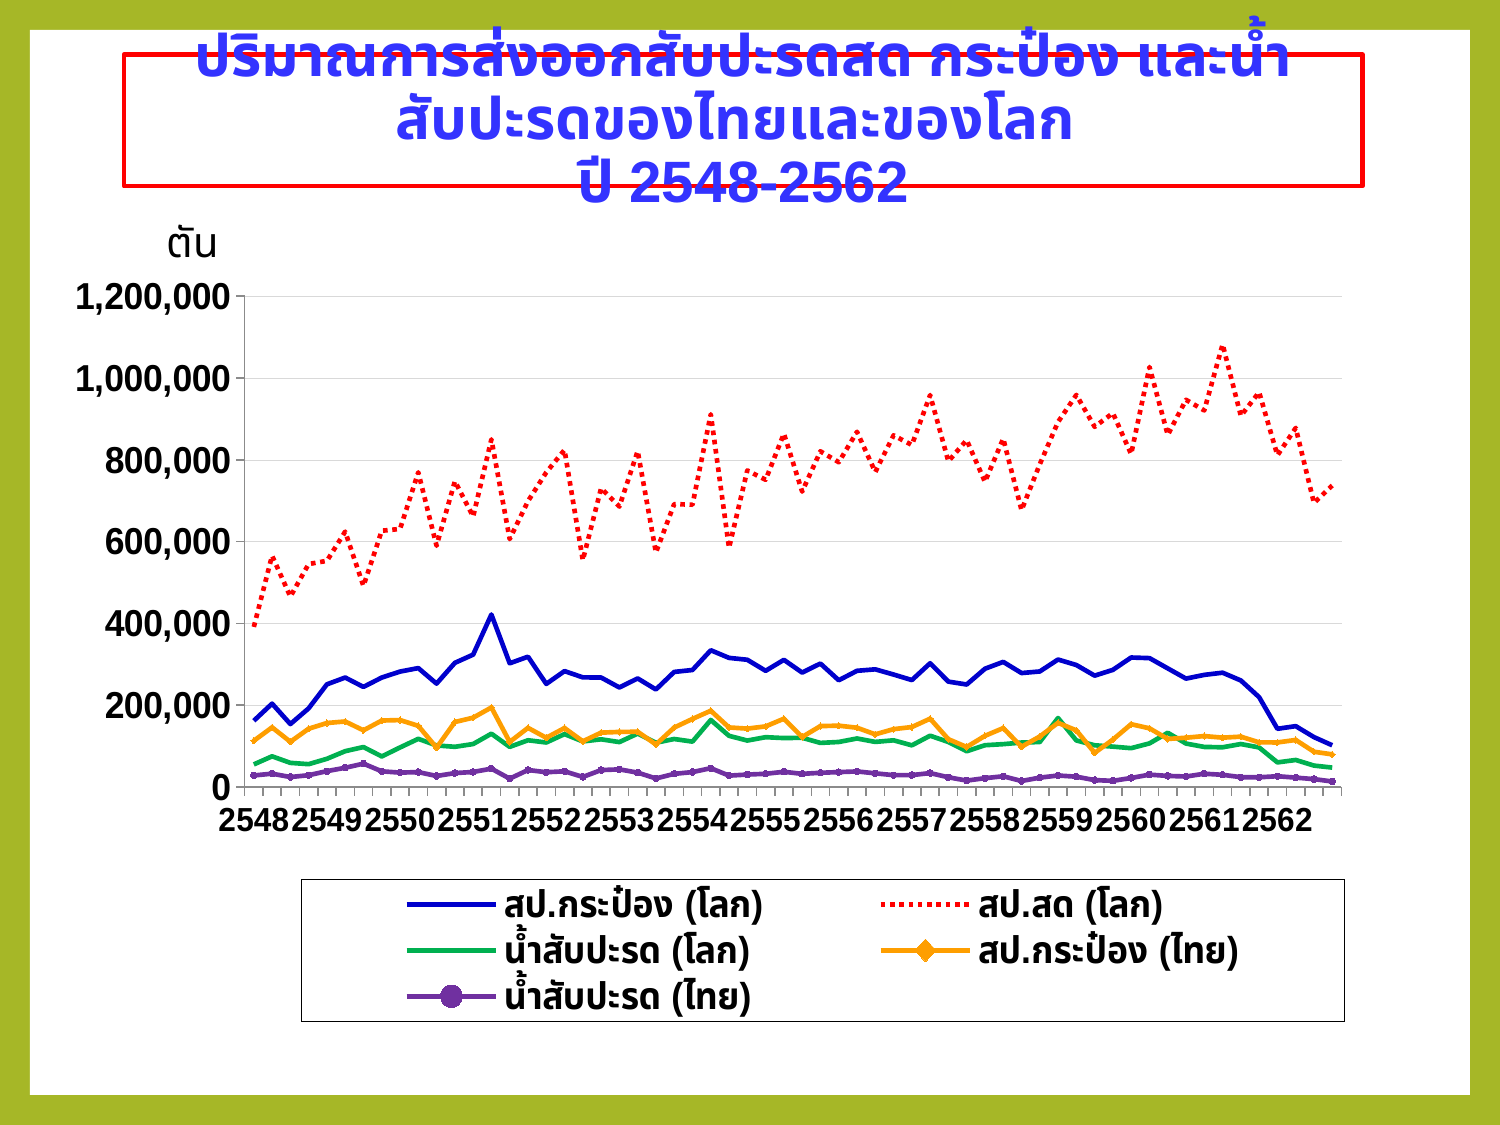

# ปริมาณการส่งออกสับปะรดสด กระป๋อง และน้ำสับปะรดของไทยและของโลก ปี 2548-2562

### Chart

| Category | สป.กระป๋อง (โลก) | สป.สด (โลก) | น้ำสับปะรด (โลก) | สป.กระป๋อง (ไทย) | น้ำสับปะรด (ไทย) |
|---|---|---|---|---|---|
| 2548 | 161891.0 | 391344.0 | 55243.0 | 112998.0 | 28213.0 |
|  | 203754.0 | 565561.0 | 74991.0 | 145694.0 | 32566.0 |
|  | 153746.0 | 465504.0 | 58997.0 | 110559.0 | 24292.0 |
|  | 192153.0 | 545118.0 | 55743.0 | 142416.0 | 28782.0 |
| 2549 | 251015.0 | 552885.0 | 68987.0 | 156448.0 | 38826.0 |
|  | 267536.0 | 624330.0 | 87620.0 | 160094.0 | 46920.0 |
|  | 244658.0 | 491599.0 | 97614.0 | 138554.0 | 57101.0 |
|  | 267574.0 | 626577.0 | 74774.0 | 162403.0 | 38269.0 |
| 2550 | 282085.0 | 630836.0 | 96630.0 | 163575.0 | 35185.0 |
|  | 290585.0 | 769258.0 | 117782.0 | 149489.0 | 36484.0 |
|  | 252756.0 | 589927.0 | 101506.0 | 96070.0 | 26963.0 |
|  | 303459.0 | 747576.0 | 98235.0 | 158913.0 | 33967.0 |
| 2551 | 323598.0 | 661142.0 | 105029.0 | 169369.0 | 36687.0 |
|  | 421685.0 | 849853.0 | 130270.0 | 194363.0 | 44823.0 |
|  | 302385.0 | 606239.0 | 98061.0 | 110222.0 | 20453.0 |
|  | 318453.0 | 698913.0 | 114236.0 | 144553.0 | 41520.0 |
| 2552 | 252036.0 | 769199.0 | 108833.0 | 120278.0 | 36159.0 |
|  | 283242.0 | 824120.0 | 129318.0 | 144088.0 | 38390.0 |
|  | 267969.0 | 554362.0 | 111432.0 | 111659.0 | 24598.0 |
|  | 267538.0 | 730609.0 | 116503.0 | 132904.0 | 41357.0 |
| 2553 | 243256.0 | 685560.0 | 109756.0 | 134621.0 | 43146.0 |
|  | 265412.0 | 821356.0 | 130605.0 | 134984.0 | 35126.0 |
|  | 238427.0 | 573257.0 | 108162.0 | 104014.0 | 20907.0 |
|  | 281297.0 | 691699.0 | 117349.0 | 145355.0 | 32138.0 |
| 2554 | 286080.0 | 690194.0 | 110923.0 | 166435.0 | 36504.0 |
|  | 334238.0 | 911230.0 | 163777.0 | 186382.0 | 45999.0 |
|  | 315590.0 | 584645.0 | 125043.0 | 145617.0 | 27732.0 |
|  | 310957.0 | 773788.0 | 113590.0 | 142750.0 | 30434.0 |
| 2555 | 284038.0 | 751175.0 | 121803.0 | 148114.0 | 32288.0 |
|  | 310826.0 | 863845.0 | 119615.0 | 166892.0 | 37159.0 |
|  | 279650.0 | 722200.0 | 120293.0 | 122138.0 | 32103.0 |
|  | 301812.0 | 820664.0 | 107781.0 | 148970.0 | 34775.0 |
| 2556 | 260857.0 | 793940.0 | 110075.0 | 149897.0 | 36442.0 |
|  | 284045.0 | 868368.0 | 118522.0 | 144893.0 | 38090.0 |
|  | 287609.0 | 769991.0 | 110152.0 | 128723.0 | 33399.0 |
|  | 274982.0 | 859668.0 | 114107.0 | 141462.0 | 28922.0 |
| 2557 | 261375.0 | 836153.0 | 101909.0 | 146553.0 | 29080.0 |
|  | 302443.0 | 958131.0 | 125402.0 | 166985.0 | 34010.0 |
|  | 257542.0 | 796205.0 | 110063.0 | 116821.0 | 23730.0 |
|  | 250511.0 | 848246.0 | 87446.0 | 97800.0 | 15707.0 |
| 2558 | 289129.0 | 746045.0 | 102196.0 | 125047.0 | 21581.0 |
|  | 305747.0 | 851695.0 | 104690.0 | 143934.0 | 26144.0 |
|  | 278597.0 | 676741.0 | 108565.0 | 98336.0 | 14709.0 |
|  | 282419.0 | 788895.0 | 109918.0 | 123533.0 | 22895.0 |
| 2559 | 311532.0 | 892258.0 | 168709.0 | 156769.0 | 28099.0 |
|  | 298214.0 | 958579.0 | 113813.0 | 138340.0 | 25193.0 |
|  | 272196.0 | 880599.0 | 101997.0 | 83475.0 | 16824.0 |
|  | 286263.0 | 914073.0 | 98664.0 | 115890.0 | 15054.0 |
| 2560 | 316449.506 | 813896.8197999999 | 94932.919 | 153512.72 | 22027.696 |
|  | 315013.87 | 1026734.321 | 106558.56079999999 | 143382.72 | 30221.304 |
|  | 289918.759 | 860721.6508 | 132642.796 | 117365.608 | 27041.011 |
|  | 265004.047 | 946525.613 | 106110.51 | 120478.407 | 25570.708 |
| 2561 | 274069.496 | 920665.241 | 98000.883 | 124525.29 | 32357.942 |
|  | 279421.749 | 1082045.479 | 97051.817 | 120657.426 | 29771.911 |
|  | 260374.838 | 907163.688 | 105001.456 | 123035.251 | 24006.992 |
|  | 219688.162 | 965252.399 | 96678.252 | 109007.133 | 23710.112 |
| 2562 | 142292.176 | 810939.549 | 60064.916 | 108944.71 | 26355.35 |
|  | 148751.416 | 877930.661 | 66023.751 | 114945.242 | 22922.835 |
|  | 121905.183 | 694190.475 | 52367.962 | 86044.504 | 19250.228 |
|  | 102046.682 | 737148.504 | 47468.906 | 79740.745 | 13453.541 |
ตัน